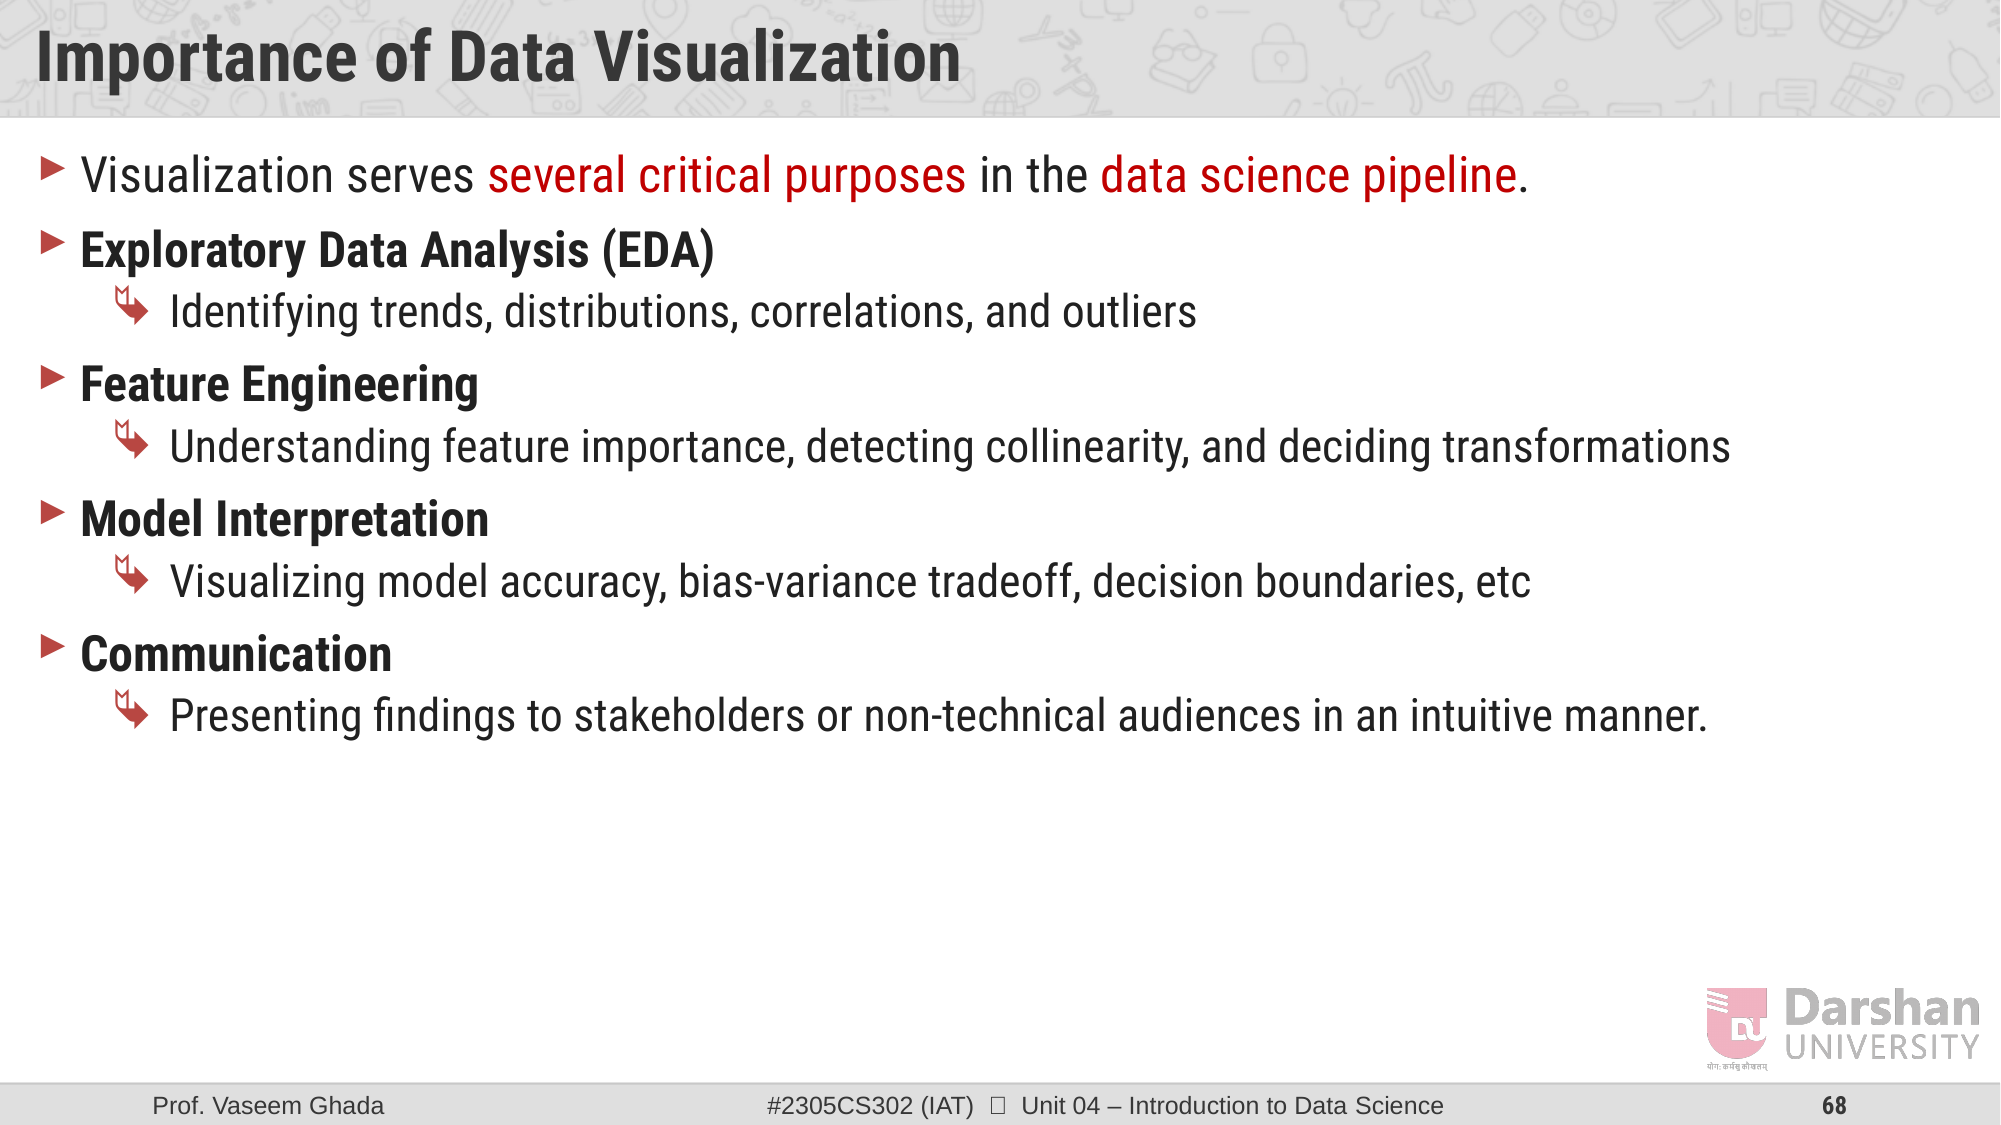

# Importance of Data Visualization
Visualization serves several critical purposes in the data science pipeline.
Exploratory Data Analysis (EDA)
Identifying trends, distributions, correlations, and outliers
Feature Engineering
Understanding feature importance, detecting collinearity, and deciding transformations
Model Interpretation
Visualizing model accuracy, bias-variance tradeoff, decision boundaries, etc
Communication
Presenting findings to stakeholders or non-technical audiences in an intuitive manner.